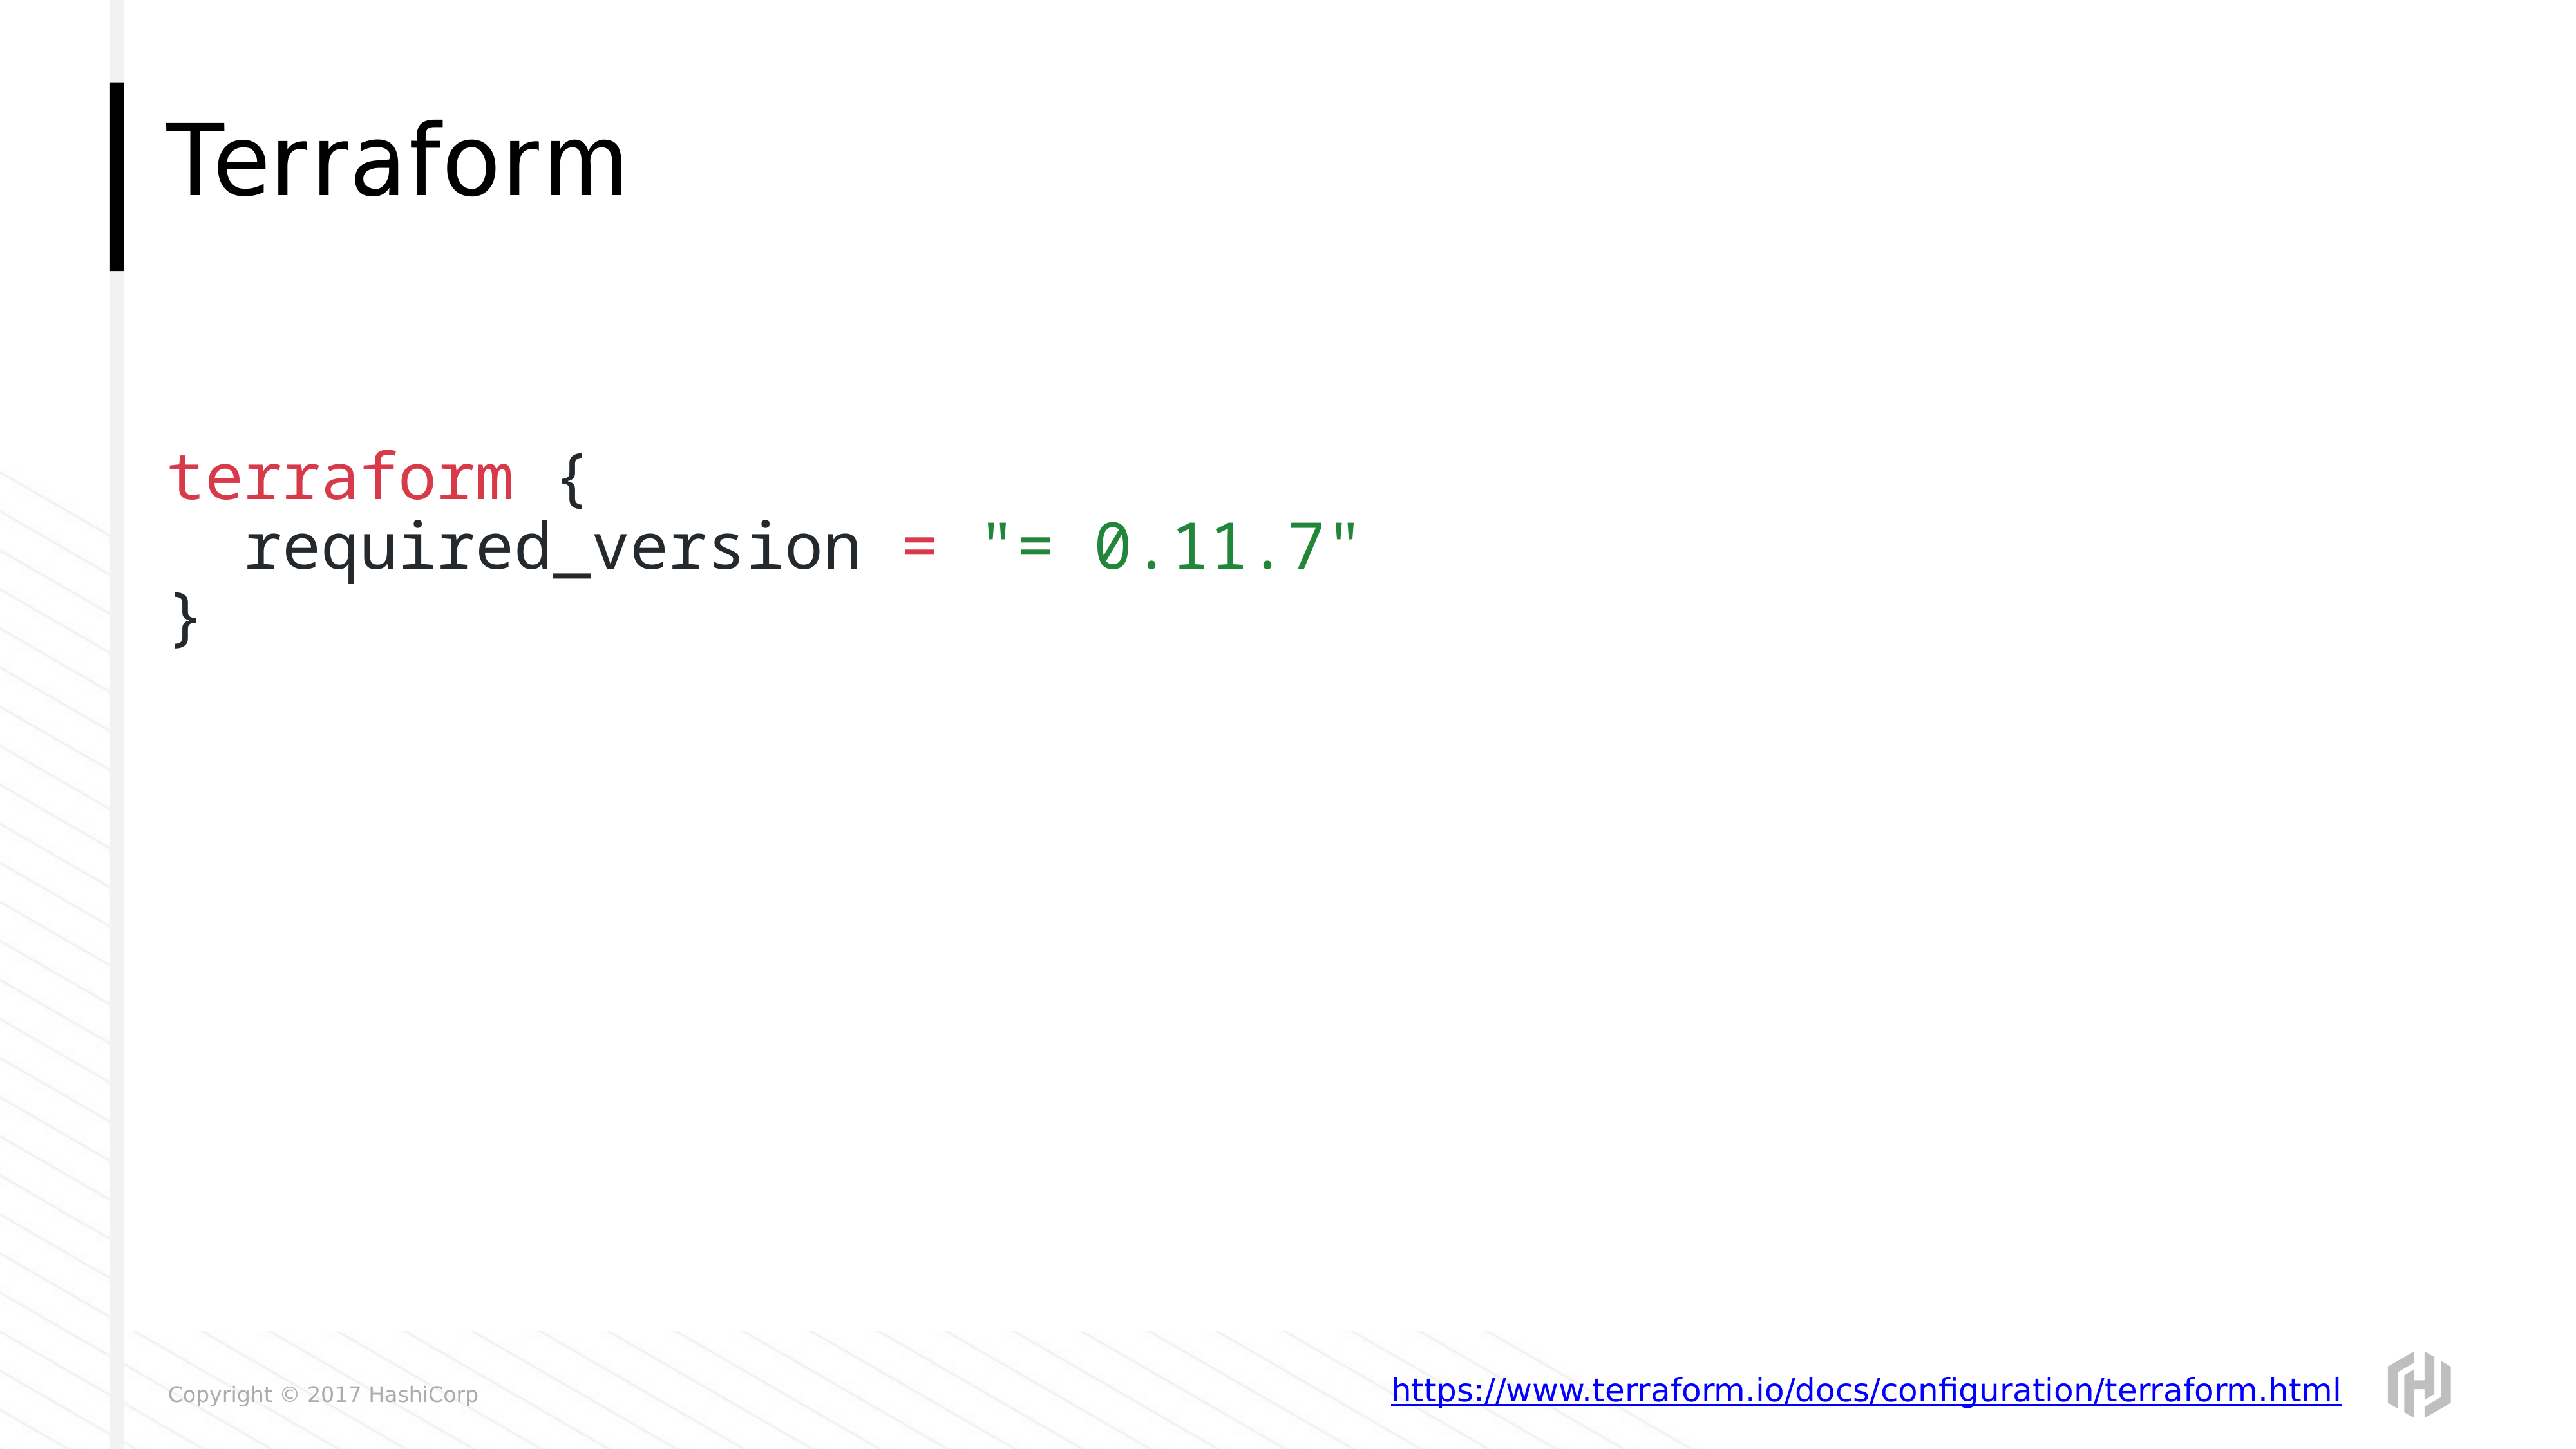

# Terraform

terraform {
  required_version = "= 0.11.7"
}

https://www.terraform.io/docs/configuration/terraform.html